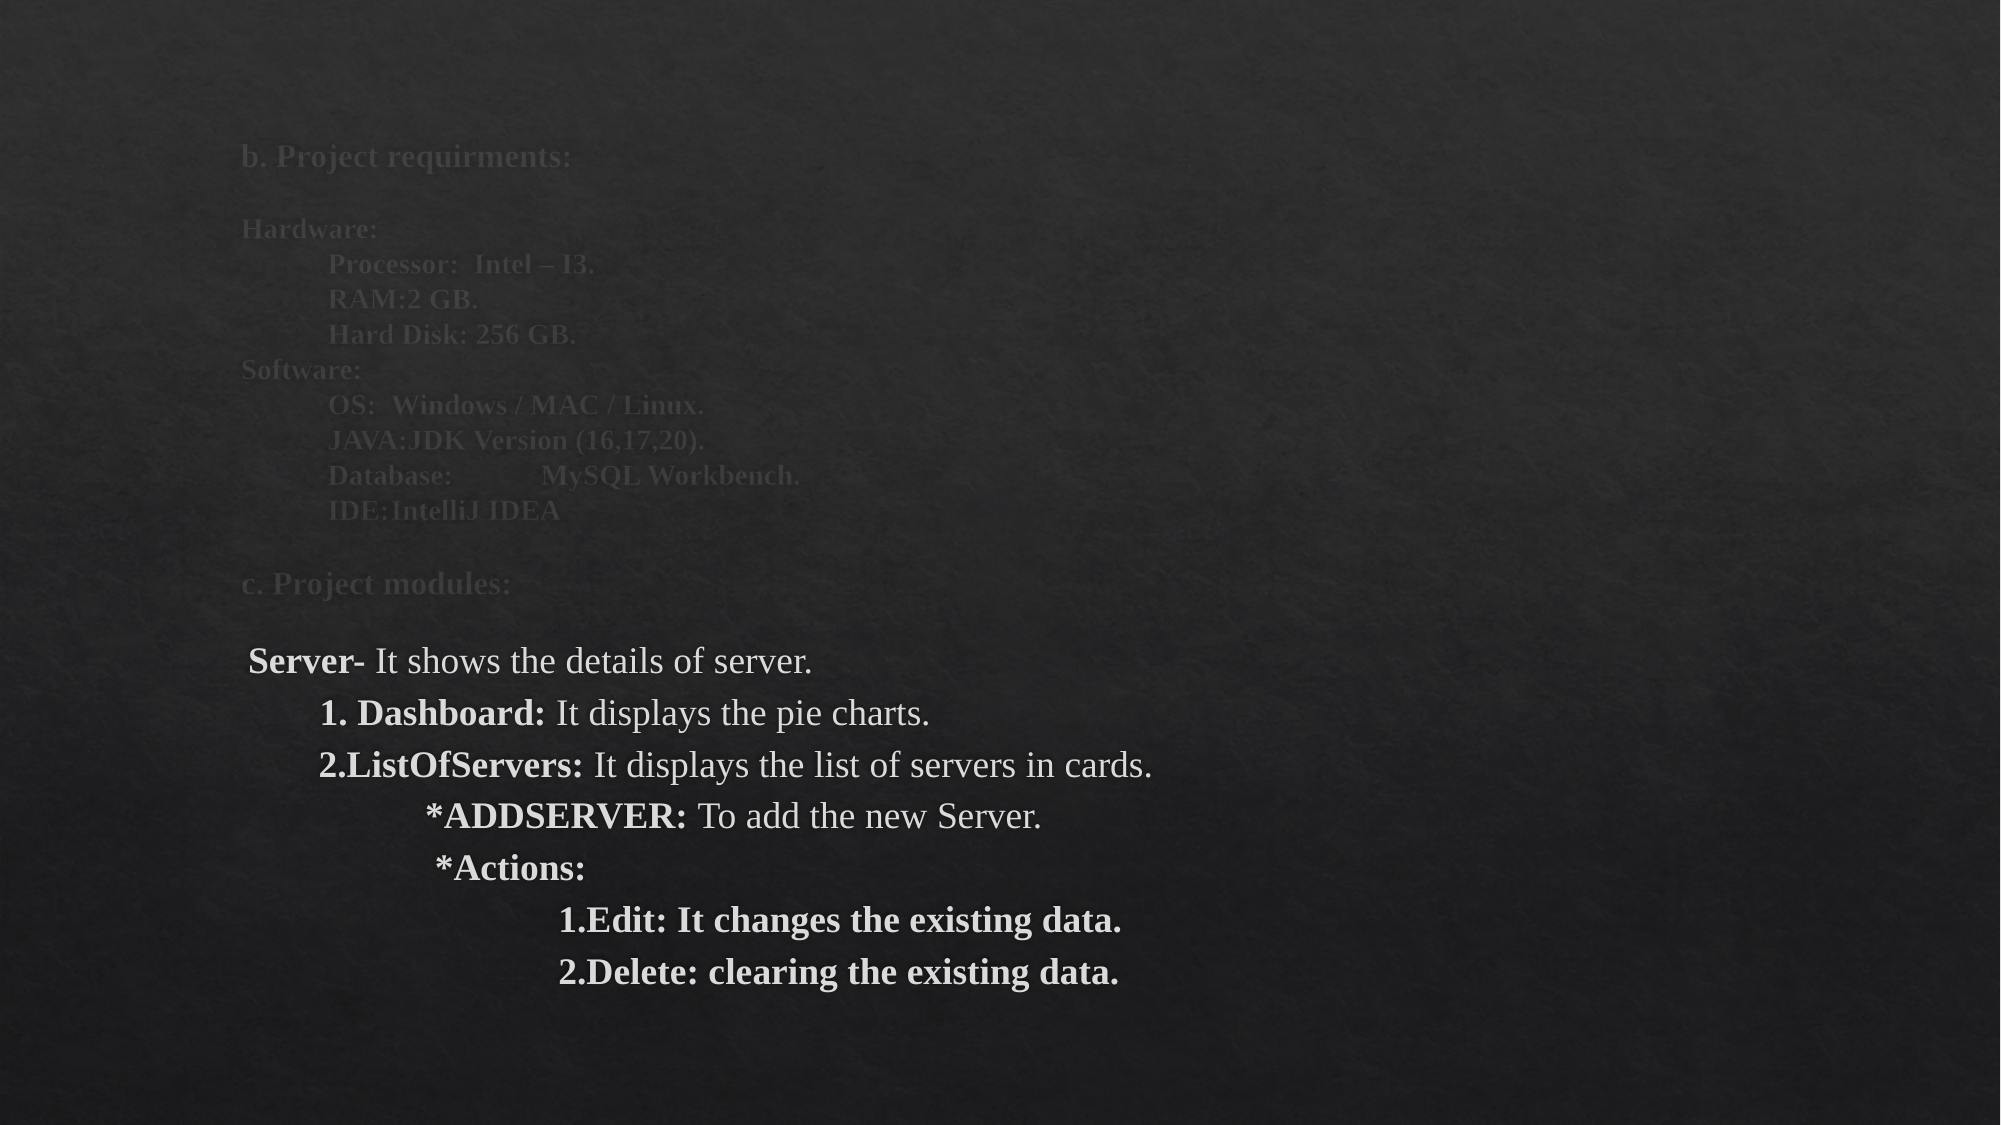

#
b. Project requirments:

Hardware:
            Processor:  Intel – I3.
            RAM:2 GB.
            Hard Disk: 256 GB.
Software:
            OS:	Windows / MAC / Linux.
            JAVA:JDK Version (16,17,20).
            Database:	MySQL Workbench.
            IDE:	IntelliJ IDEA

c. Project modules:

 Server- It shows the details of server.
         1. Dashboard: It displays the pie charts.
       2.ListOfServers: It displays the list of servers in cards.
         *ADDSERVER: To add the new Server.
          *Actions:
                       1.Edit: It changes the existing data.
                       2.Delete: clearing the existing data.